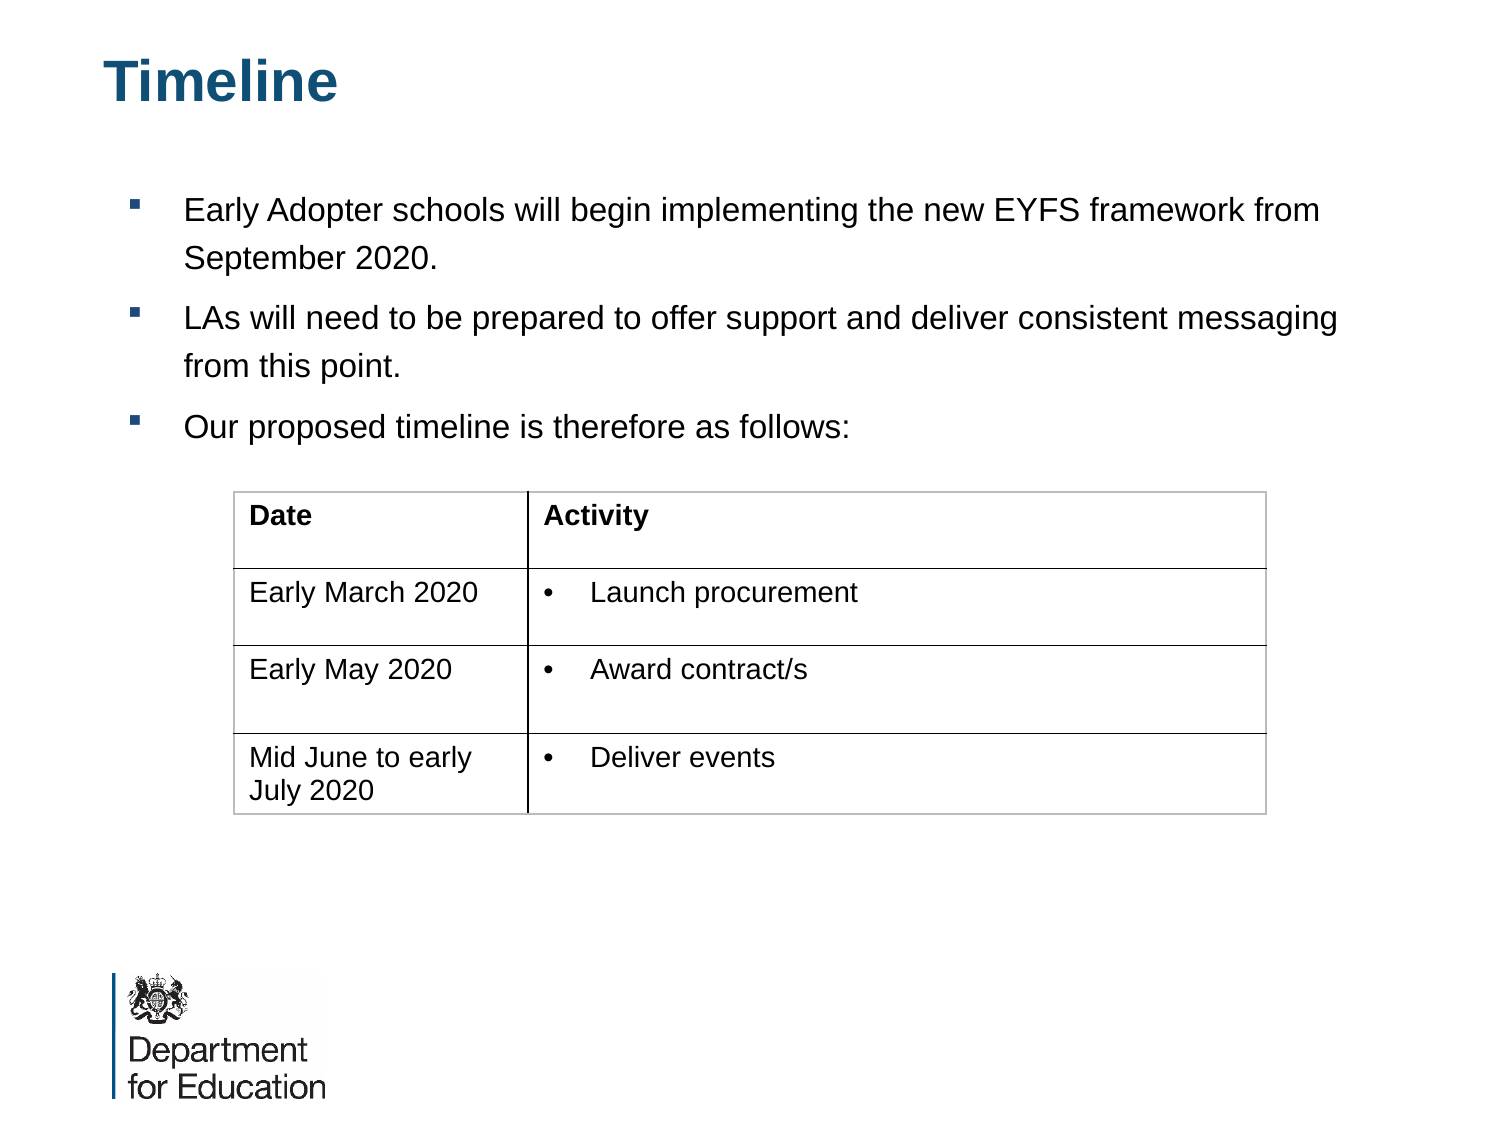

Timeline
Early Adopter schools will begin implementing the new EYFS framework from September 2020.
LAs will need to be prepared to offer support and deliver consistent messaging from this point.
Our proposed timeline is therefore as follows:

| Date | Activity |
| --- | --- |
| Early March 2020 | Launch procurement |
| Early May 2020 | Award contract/s |
| Mid June to early July 2020 | Deliver events |